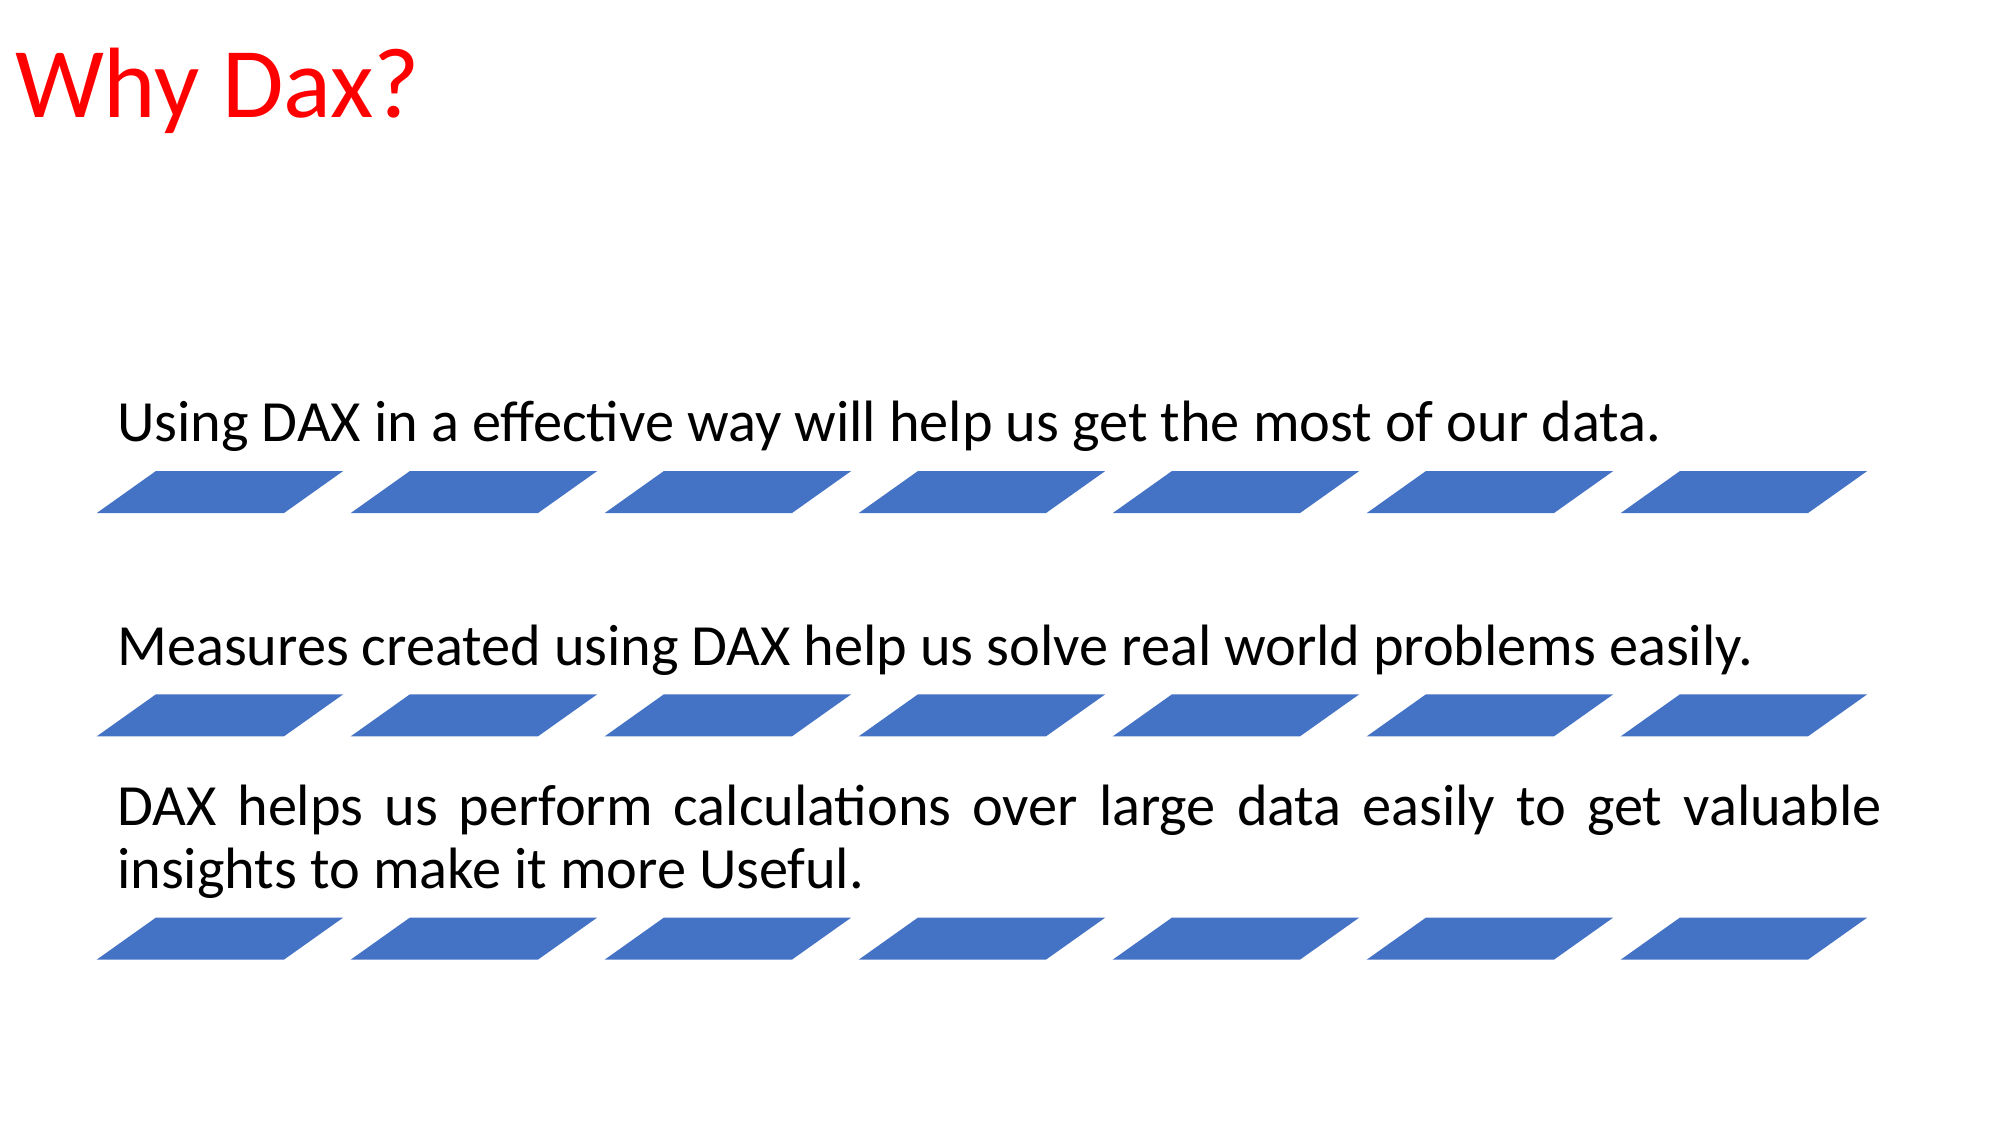

# Why Dax?
Using DAX in a effective way will help us get the most of our data.
Measures created using DAX help us solve real world problems easily.
DAX helps us perform calculations over large data easily to get valuable insights to make it more Useful.